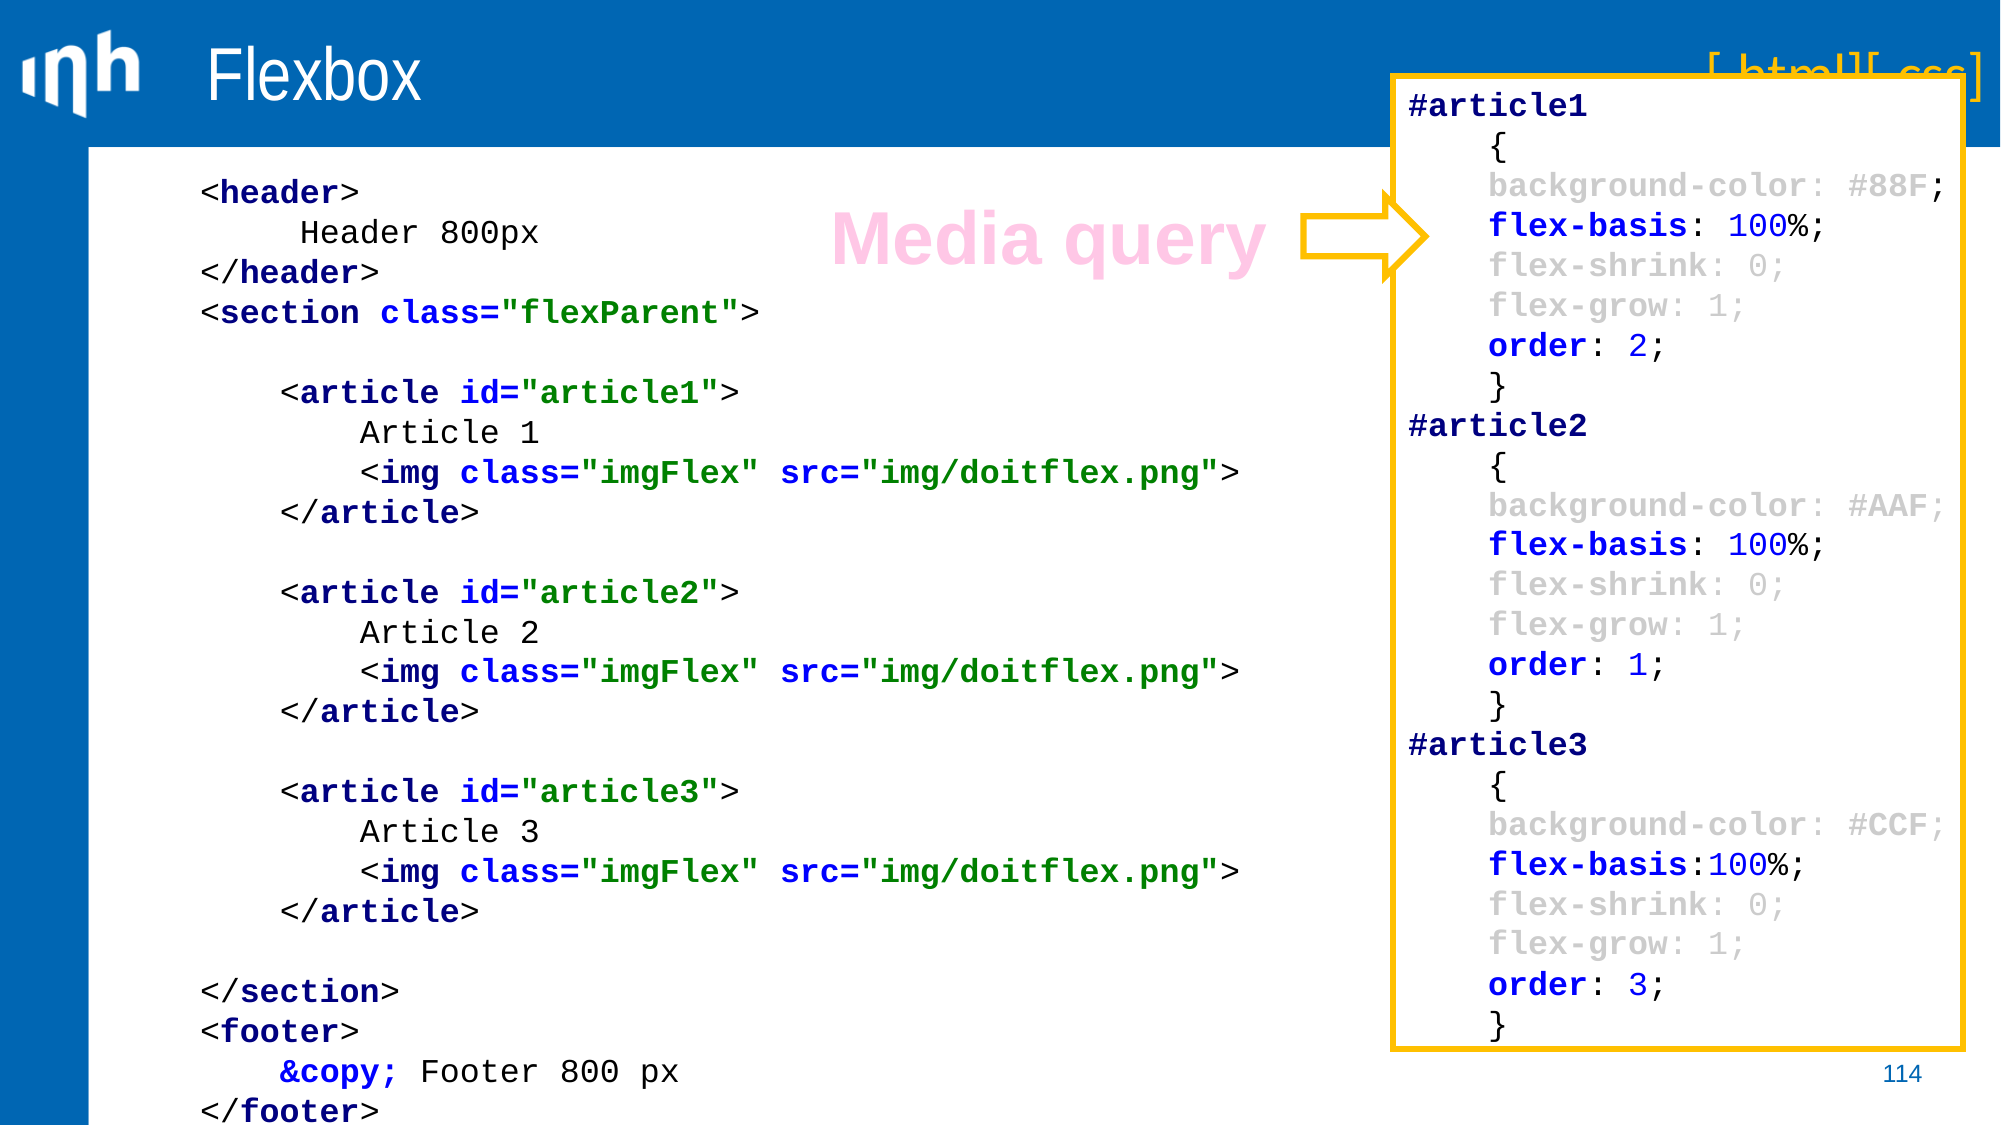

Flexbox
[.html][.css]
#article1
    {
    background-color: #88F;
    flex-basis: 100%;
    flex-shrink: 0;
    flex-grow: 1;
    order: 2;
    }
#article2
    {
    background-color: #AAF;
    flex-basis: 100%;
    flex-shrink: 0;
    flex-grow: 1;
    order: 1;
    }
#article3
    {
    background-color: #CCF;
    flex-basis:100%;
    flex-shrink: 0;
    flex-grow: 1;
    order: 3;
    }
<header>
     Header 800px
</header>
<section class="flexParent">
    <article id="article1">
        Article 1
        <img class="imgFlex" src="img/doitflex.png">
    </article>
    <article id="article2">
        Article 2
        <img class="imgFlex" src="img/doitflex.png">
    </article>
    <article id="article3">
        Article 3
        <img class="imgFlex" src="img/doitflex.png">
    </article>
</section>
<footer>
    &copy; Footer 800 px
</footer>
Media query

114